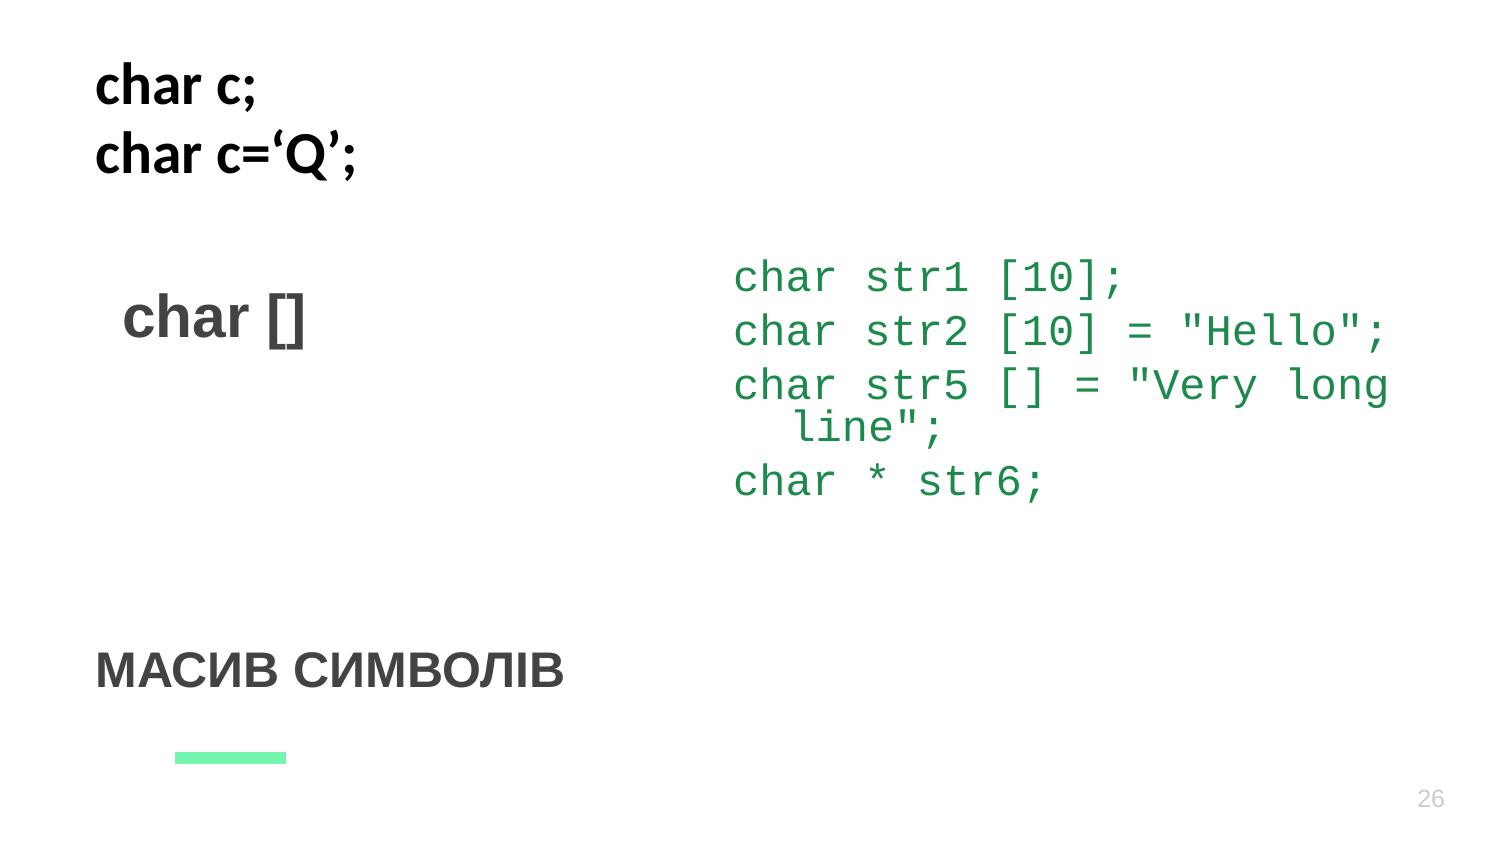

char c;
сhar c=‘Q’;
char str1 [10];
char str2 [10] = "Hello";
char str5 [] = "Very long line";
char * str6;
char []
MАСИВ СИМВОЛІВ
26